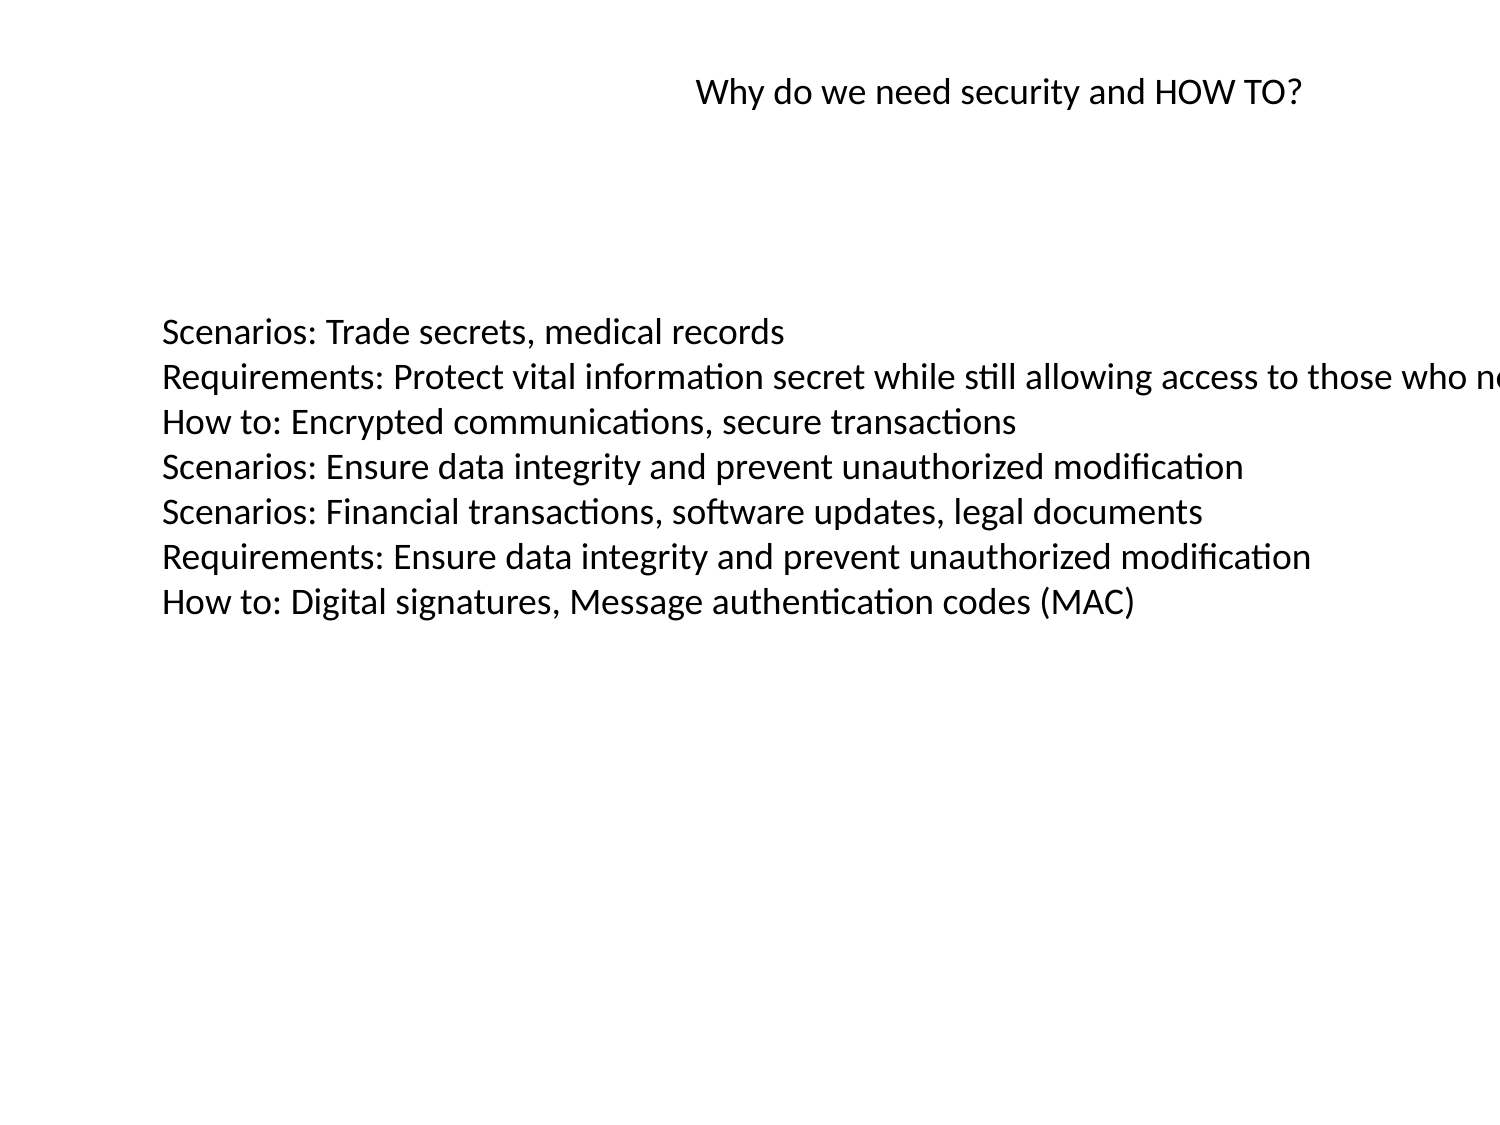

Why do we need security and HOW TO?
Scenarios: Trade secrets, medical records
Requirements: Protect vital information secret while still allowing access to those who need it (Confidentiality)
How to: Encrypted communications, secure transactions
Scenarios: Ensure data integrity and prevent unauthorized modification
Scenarios: Financial transactions, software updates, legal documents
Requirements: Ensure data integrity and prevent unauthorized modification
How to: Digital signatures, Message authentication codes (MAC)